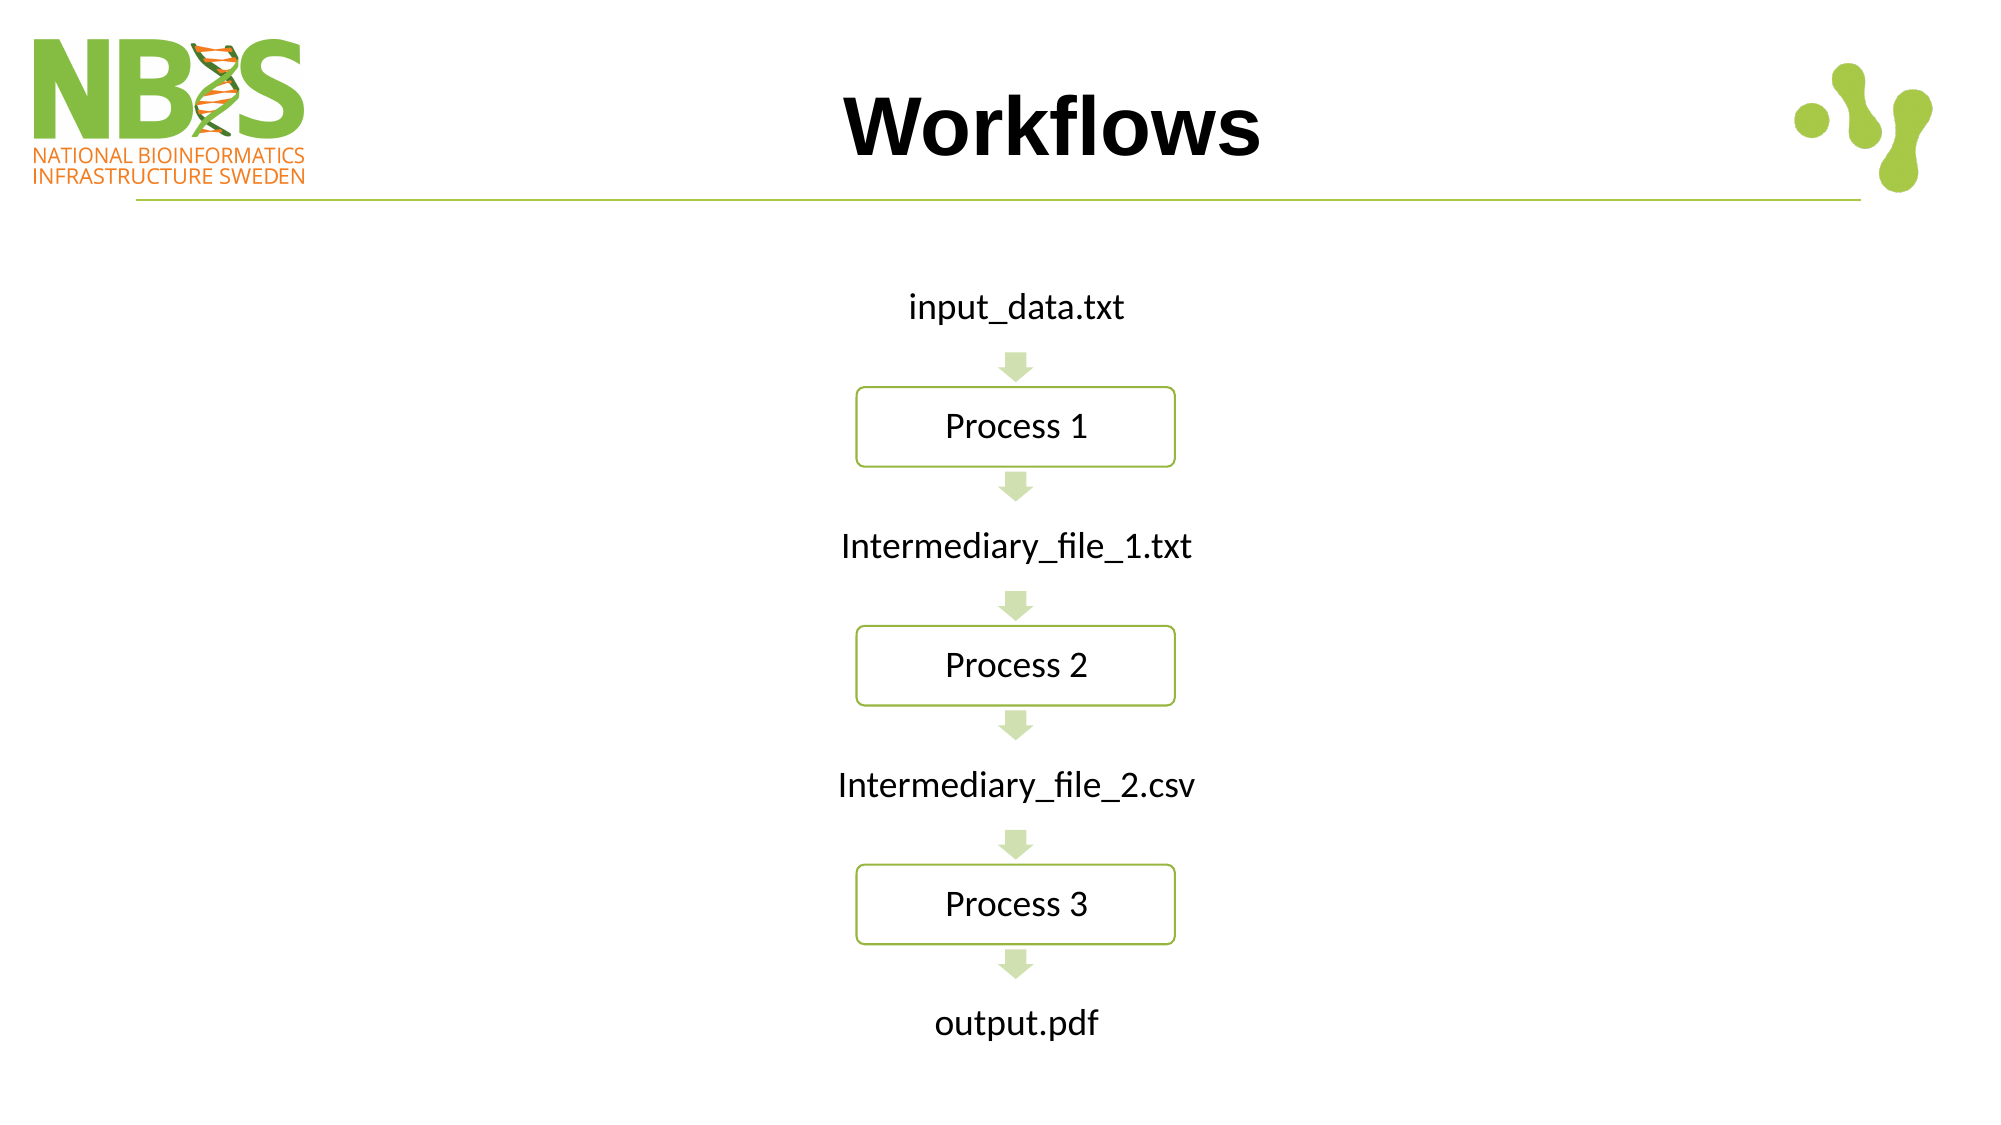

# Workflows
input_data.txt

Process 1

Intermediary_file_1.txt

Process 2

Intermediary_file_2.csv

Process 3

output.pdf